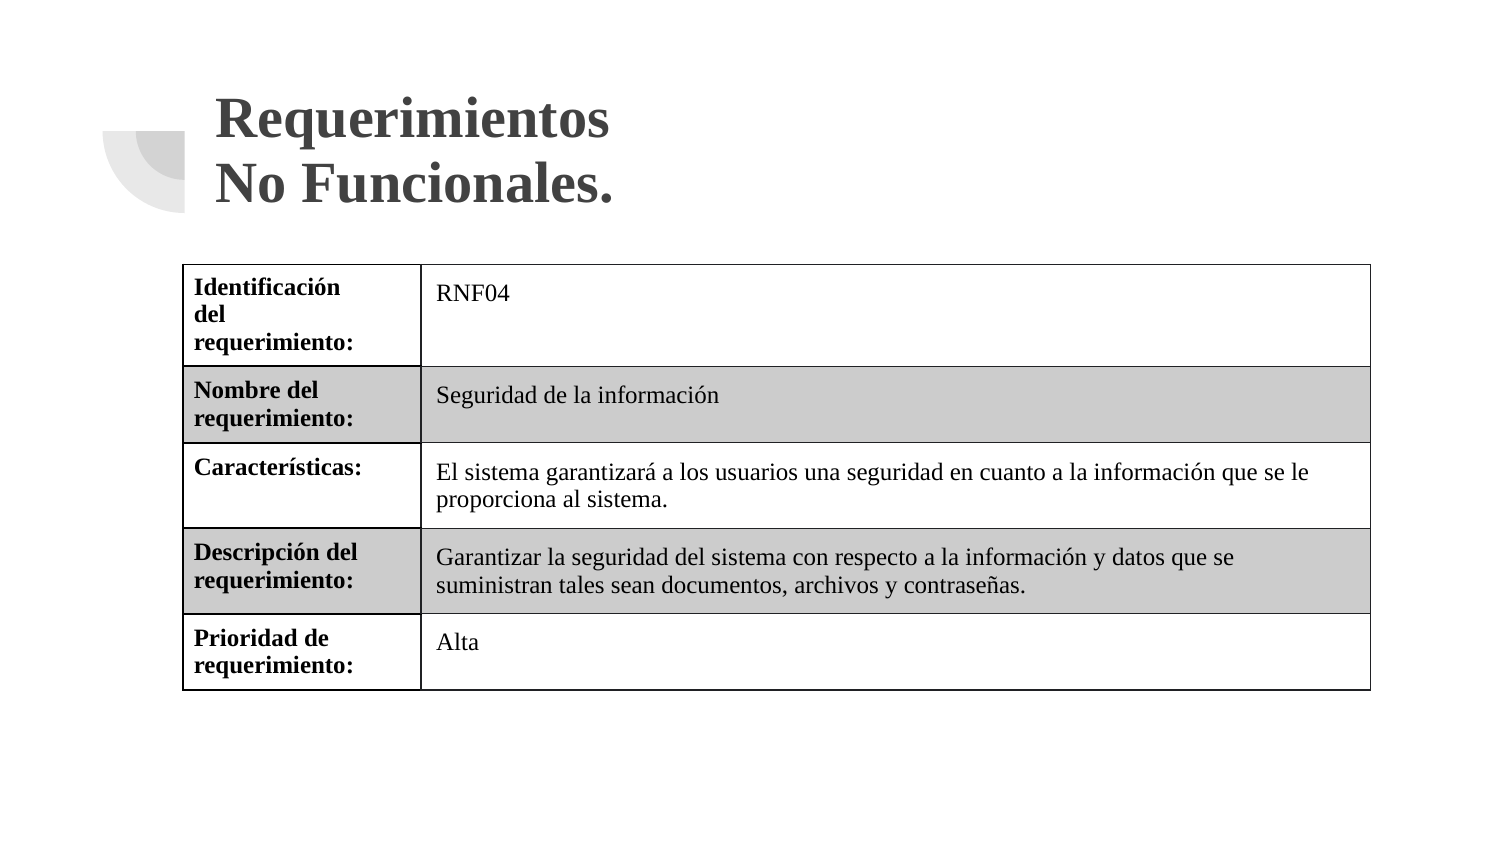

# Requerimientos
No Funcionales.
| Identificación del requerimiento: | RNF04 |
| --- | --- |
| Nombre del requerimiento: | Seguridad de la información |
| Características: | El sistema garantizará a los usuarios una seguridad en cuanto a la información que se le proporciona al sistema. |
| Descripción del requerimiento: | Garantizar la seguridad del sistema con respecto a la información y datos que se suministran tales sean documentos, archivos y contraseñas. |
| Prioridad de requerimiento: | Alta |